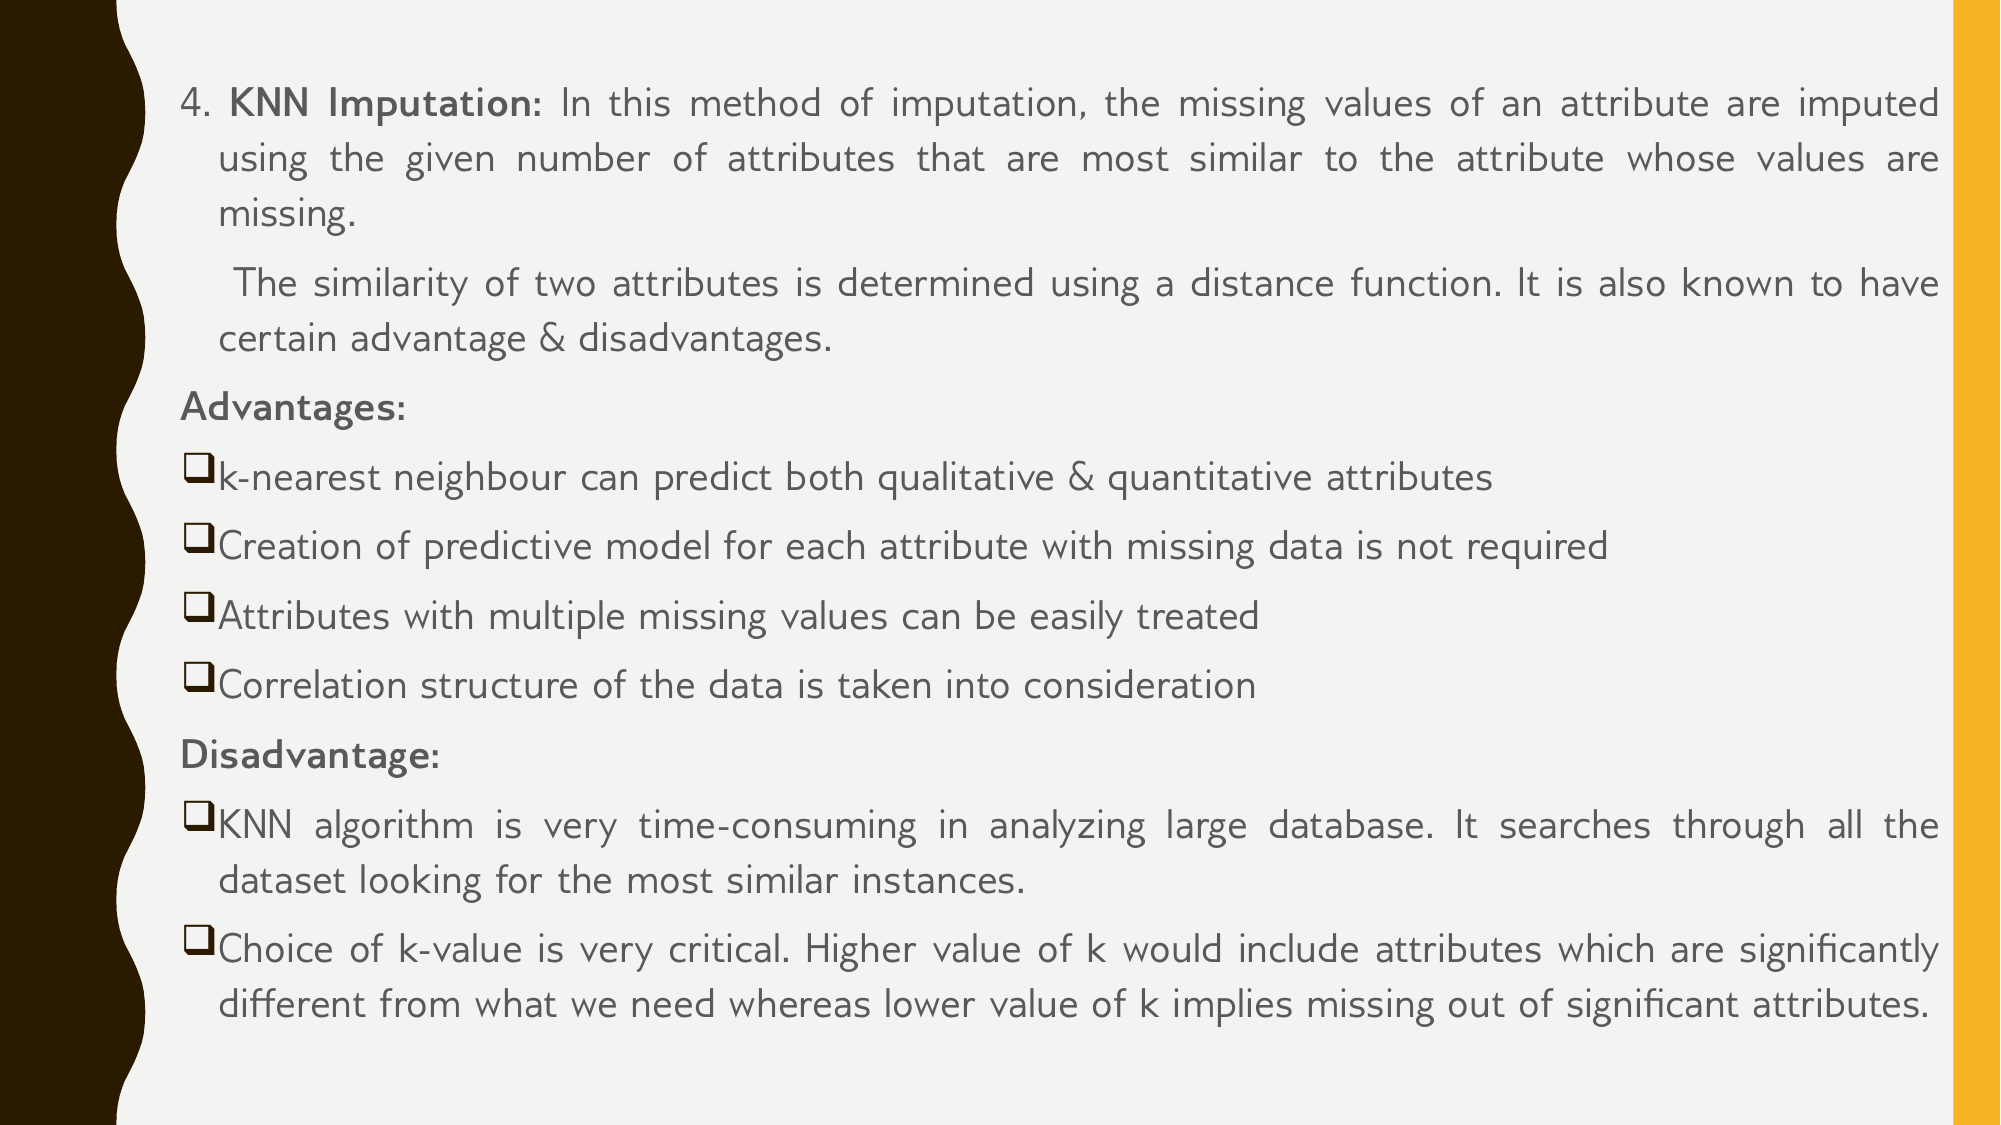

4. KNN Imputation: In this method of imputation, the missing values of an attribute are imputed using the given number of attributes that are most similar to the attribute whose values are missing.
	 The similarity of two attributes is determined using a distance function. It is also known to have certain advantage & disadvantages.
Advantages:
k-nearest neighbour can predict both qualitative & quantitative attributes
Creation of predictive model for each attribute with missing data is not required
Attributes with multiple missing values can be easily treated
Correlation structure of the data is taken into consideration
Disadvantage:
KNN algorithm is very time-consuming in analyzing large database. It searches through all the dataset looking for the most similar instances.
Choice of k-value is very critical. Higher value of k would include attributes which are significantly different from what we need whereas lower value of k implies missing out of significant attributes.